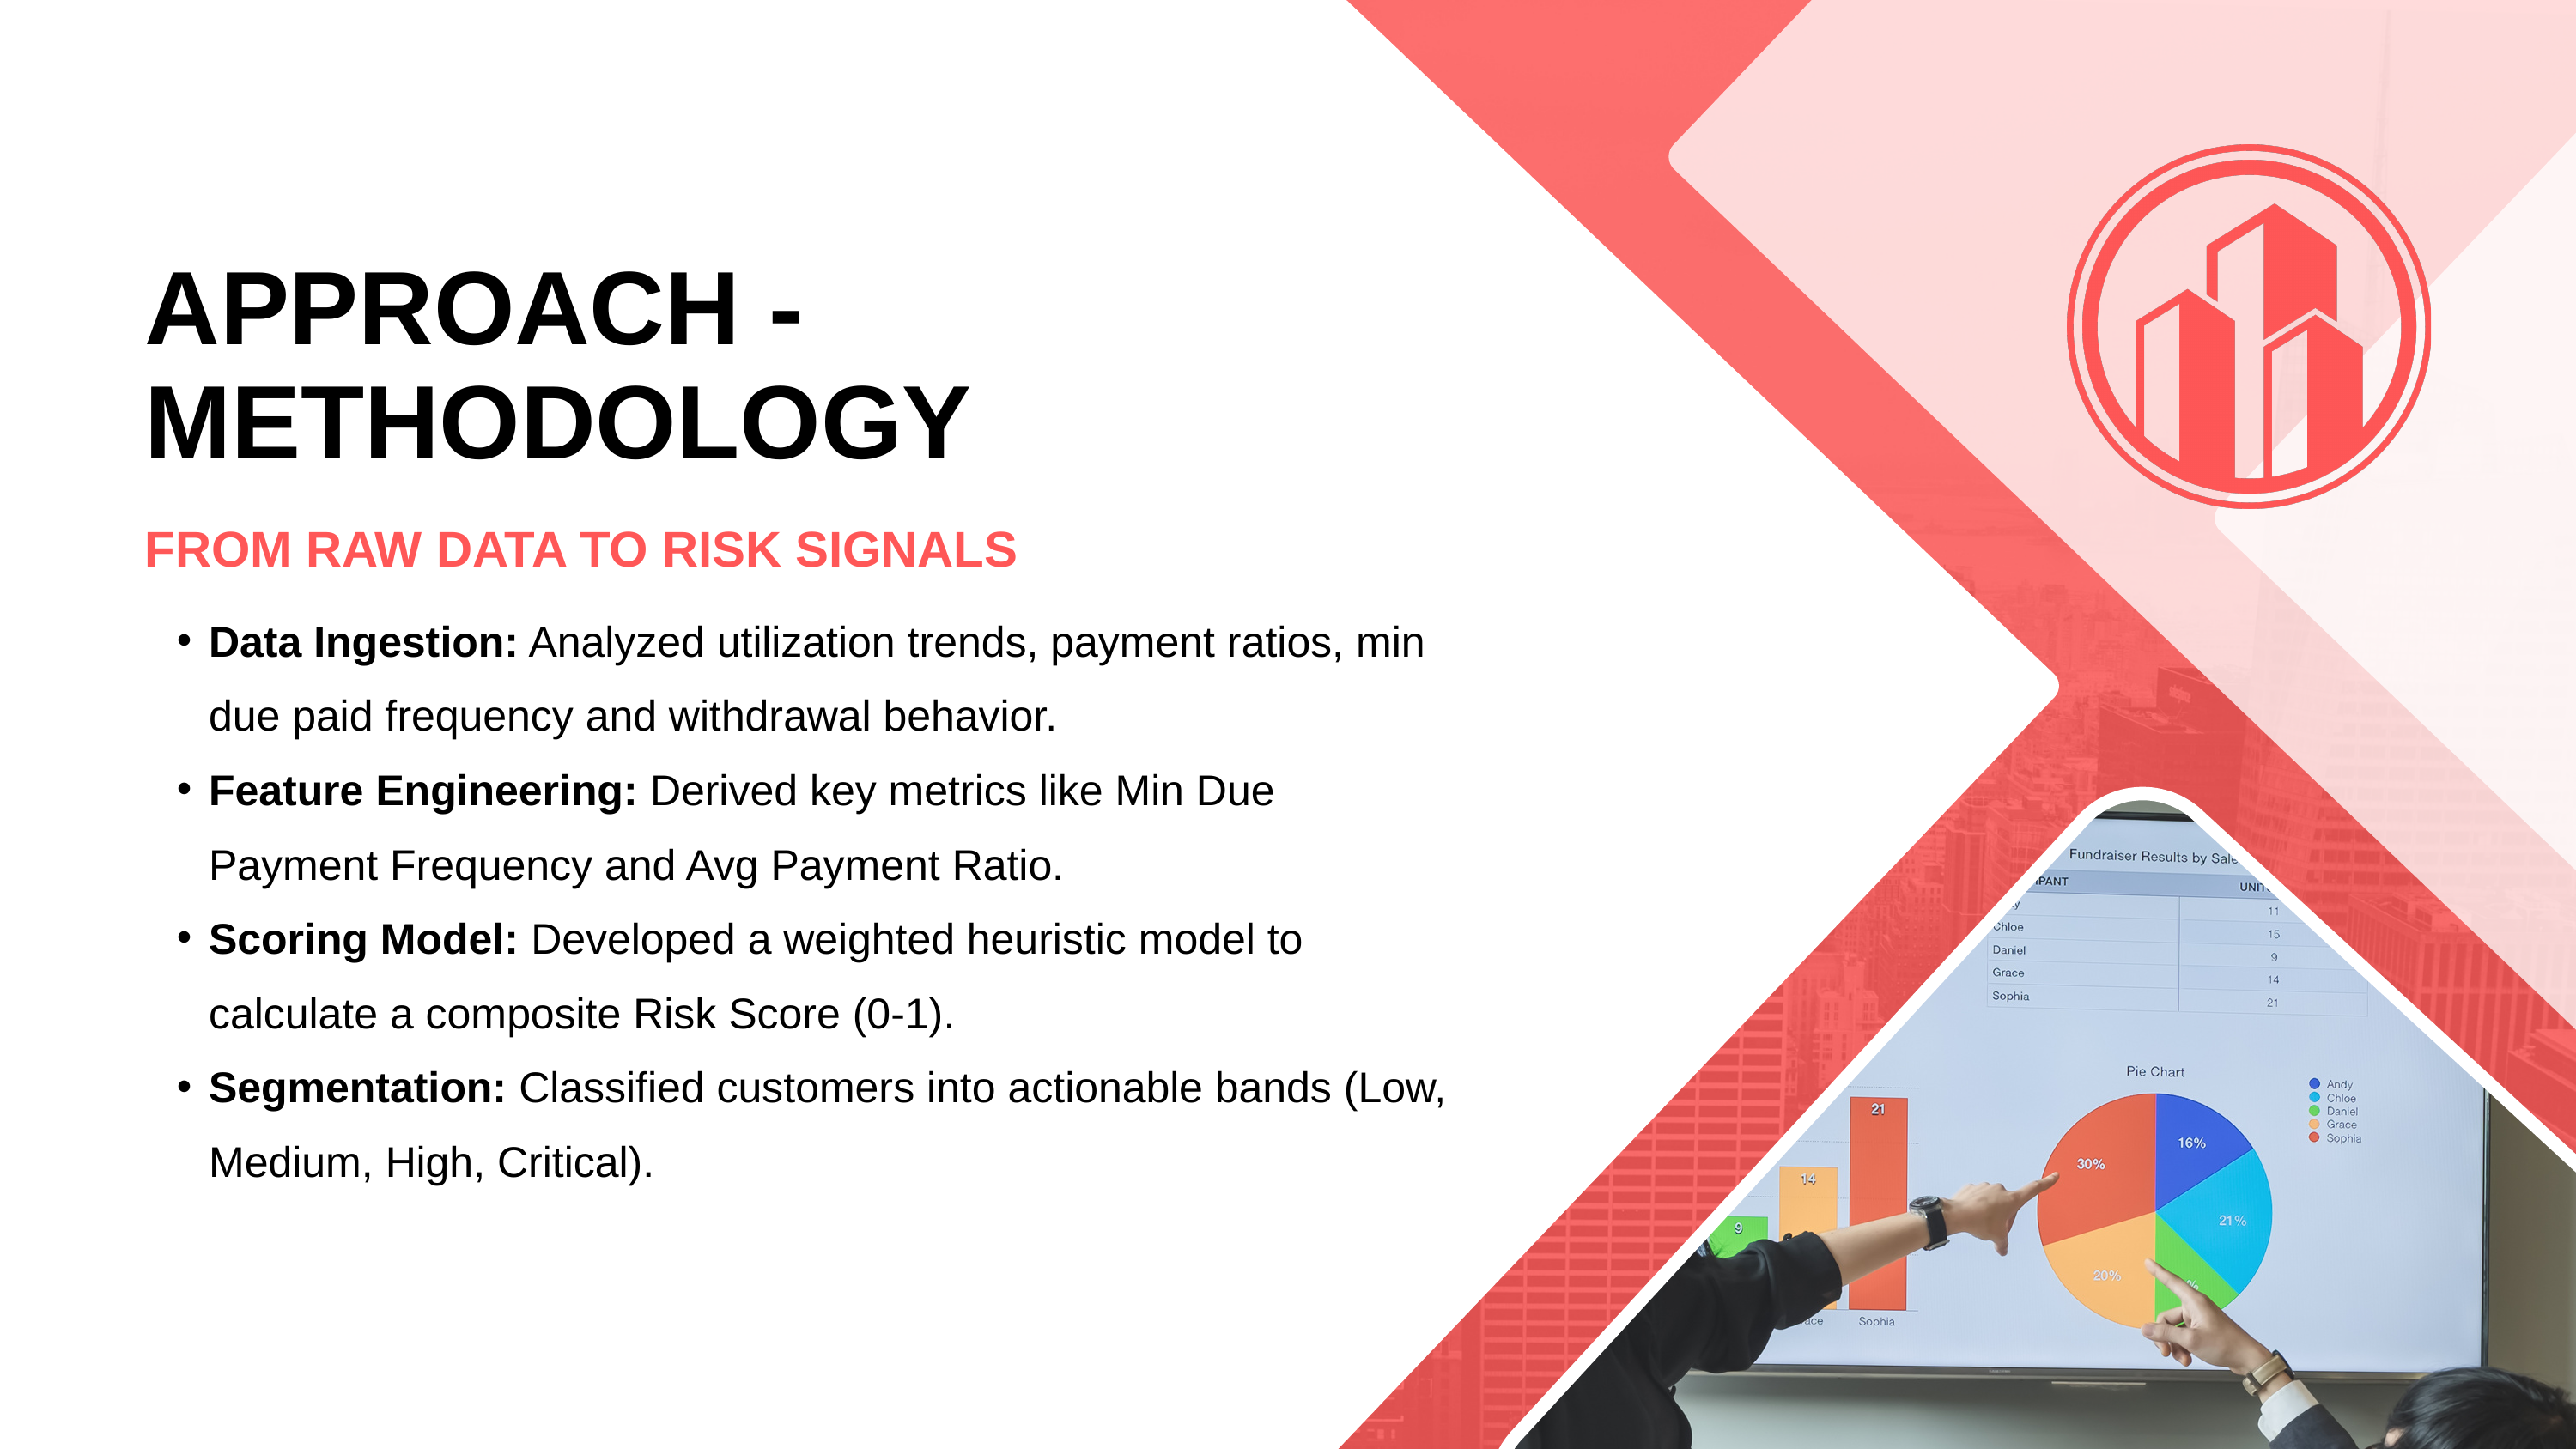

APPROACH - METHODOLOGY

FROM RAW DATA TO RISK SIGNALS

Data Ingestion: Analyzed utilization trends, payment ratios, min due paid frequency and withdrawal behavior.
Feature Engineering: Derived key metrics like Min Due Payment Frequency and Avg Payment Ratio.
Scoring Model: Developed a weighted heuristic model to calculate a composite Risk Score (0-1).
Segmentation: Classified customers into actionable bands (Low, Medium, High, Critical).